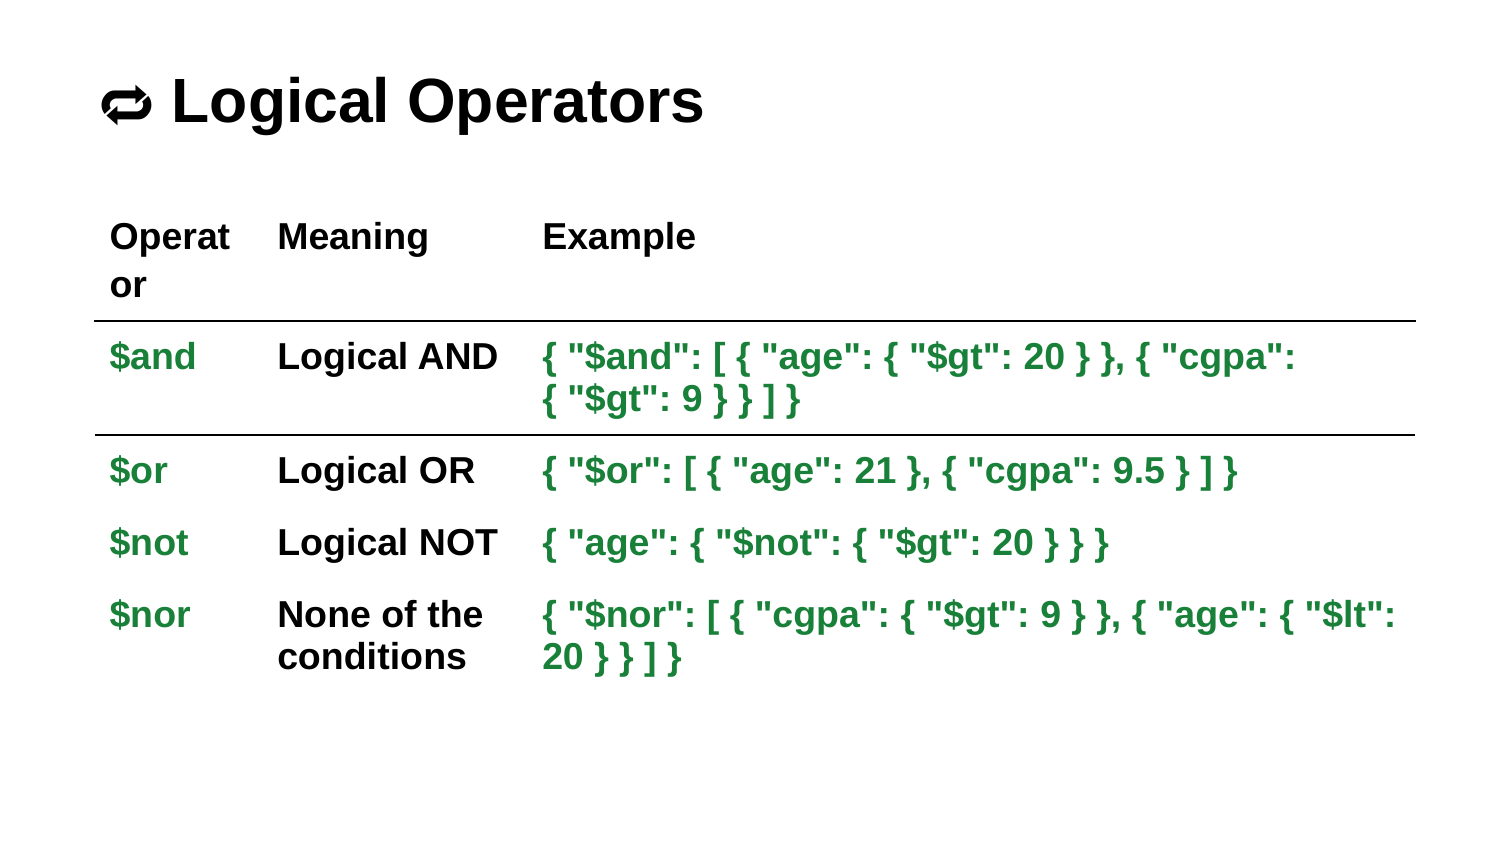

# 🔁 Logical Operators
| Operator | Meaning | Example |
| --- | --- | --- |
| $and | Logical AND | { "$and": [ { "age": { "$gt": 20 } }, { "cgpa": { "$gt": 9 } } ] } |
| $or | Logical OR | { "$or": [ { "age": 21 }, { "cgpa": 9.5 } ] } |
| $not | Logical NOT | { "age": { "$not": { "$gt": 20 } } } |
| $nor | None of the conditions | { "$nor": [ { "cgpa": { "$gt": 9 } }, { "age": { "$lt": 20 } } ] } |